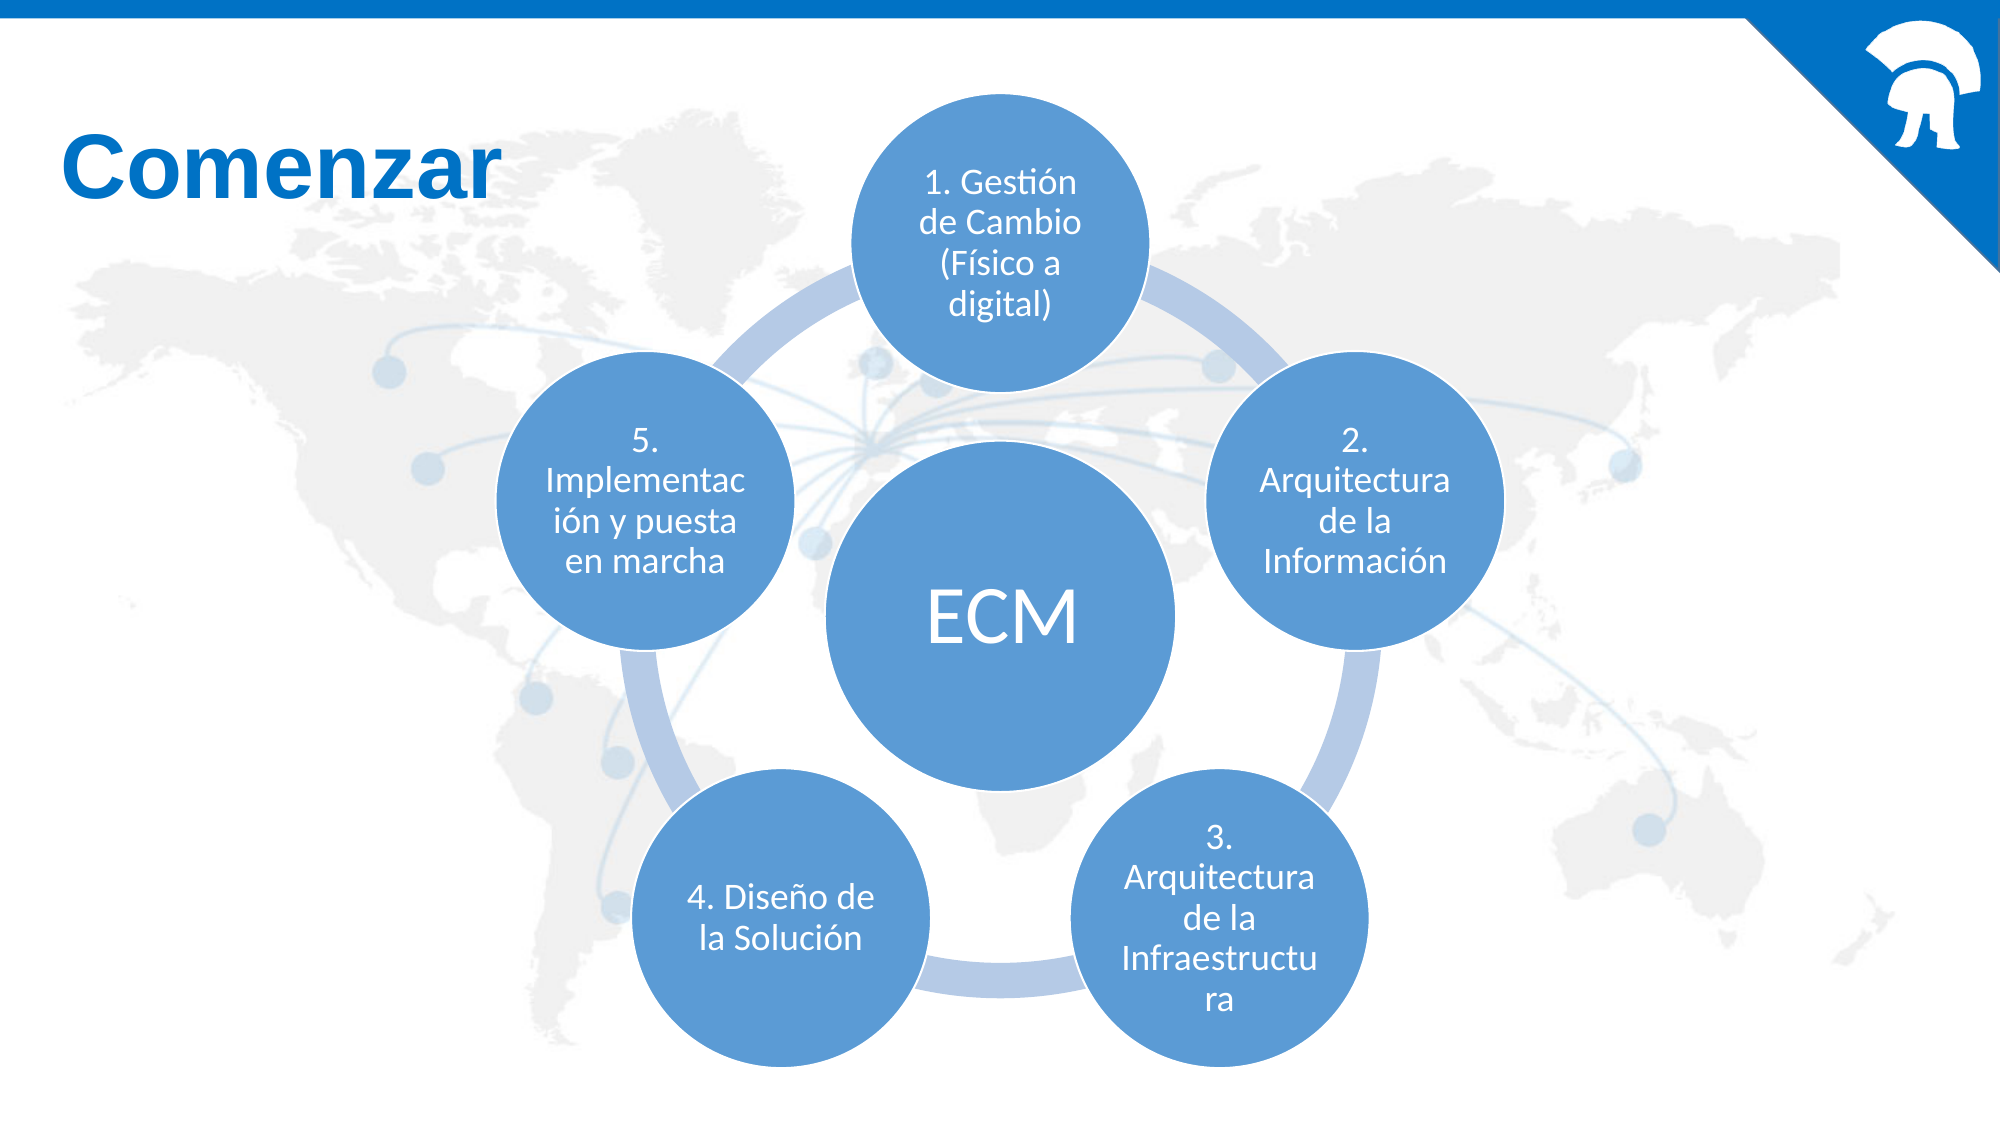

# Comenzar

 ECM
1. Gestión de Cambio (Físico a digital)
2. Arquitectura de la Información
3. Arquitectura de la Infraestructura
4. Diseño de la Solución
5. Implementación y puesta en marcha